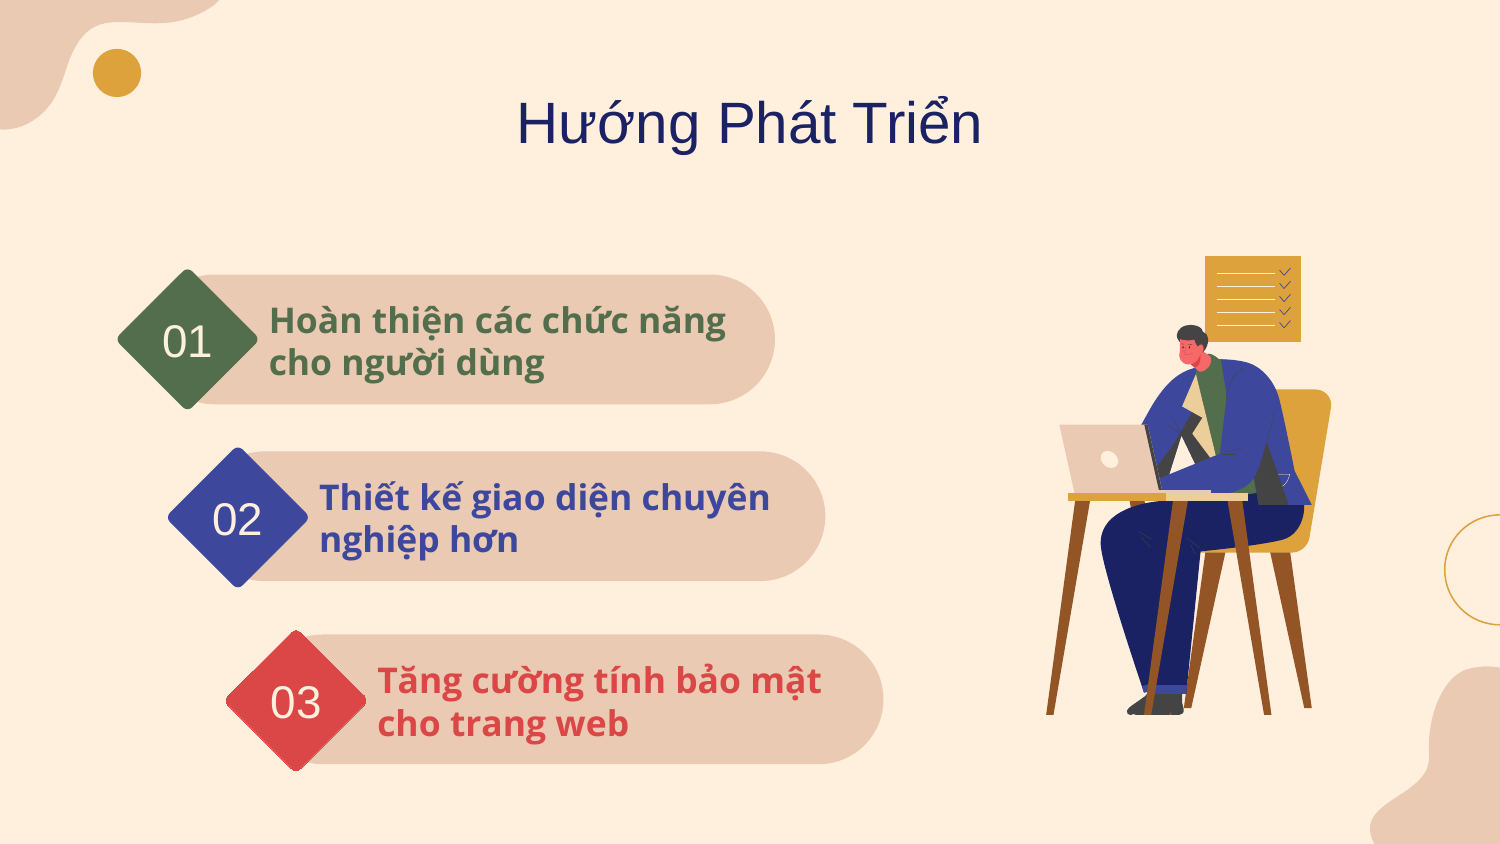

# Hướng Phát Triển

01

Hoàn thiện các chức năng cho người dùng
02

Thiết kế giao diện chuyên nghiệp hơn
03

Tăng cường tính bảo mật cho trang web